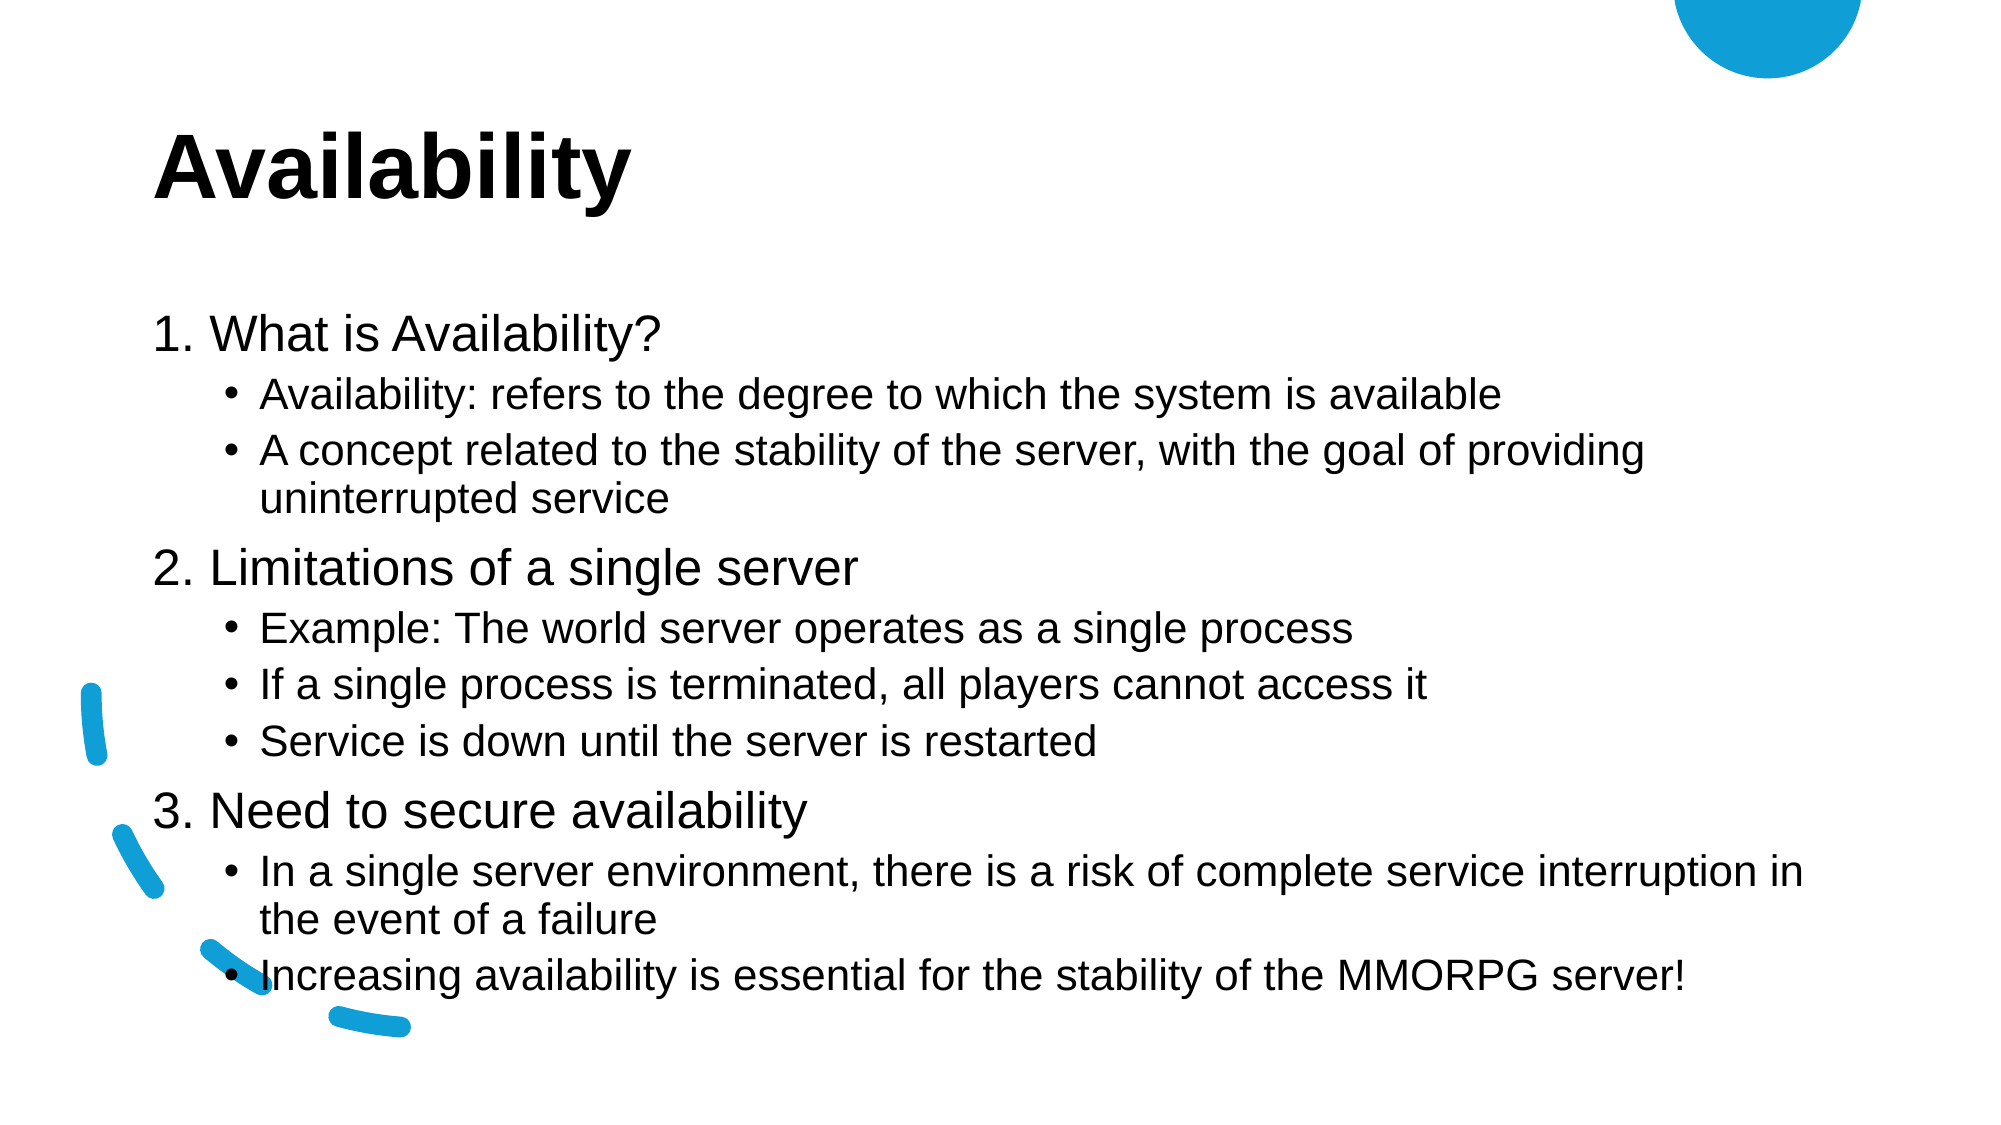

# Availability
1. What is Availability?
Availability: refers to the degree to which the system is available
A concept related to the stability of the server, with the goal of providing uninterrupted service
2. Limitations of a single server
Example: The world server operates as a single process
If a single process is terminated, all players cannot access it
Service is down until the server is restarted
3. Need to secure availability
In a single server environment, there is a risk of complete service interruption in the event of a failure
Increasing availability is essential for the stability of the MMORPG server!